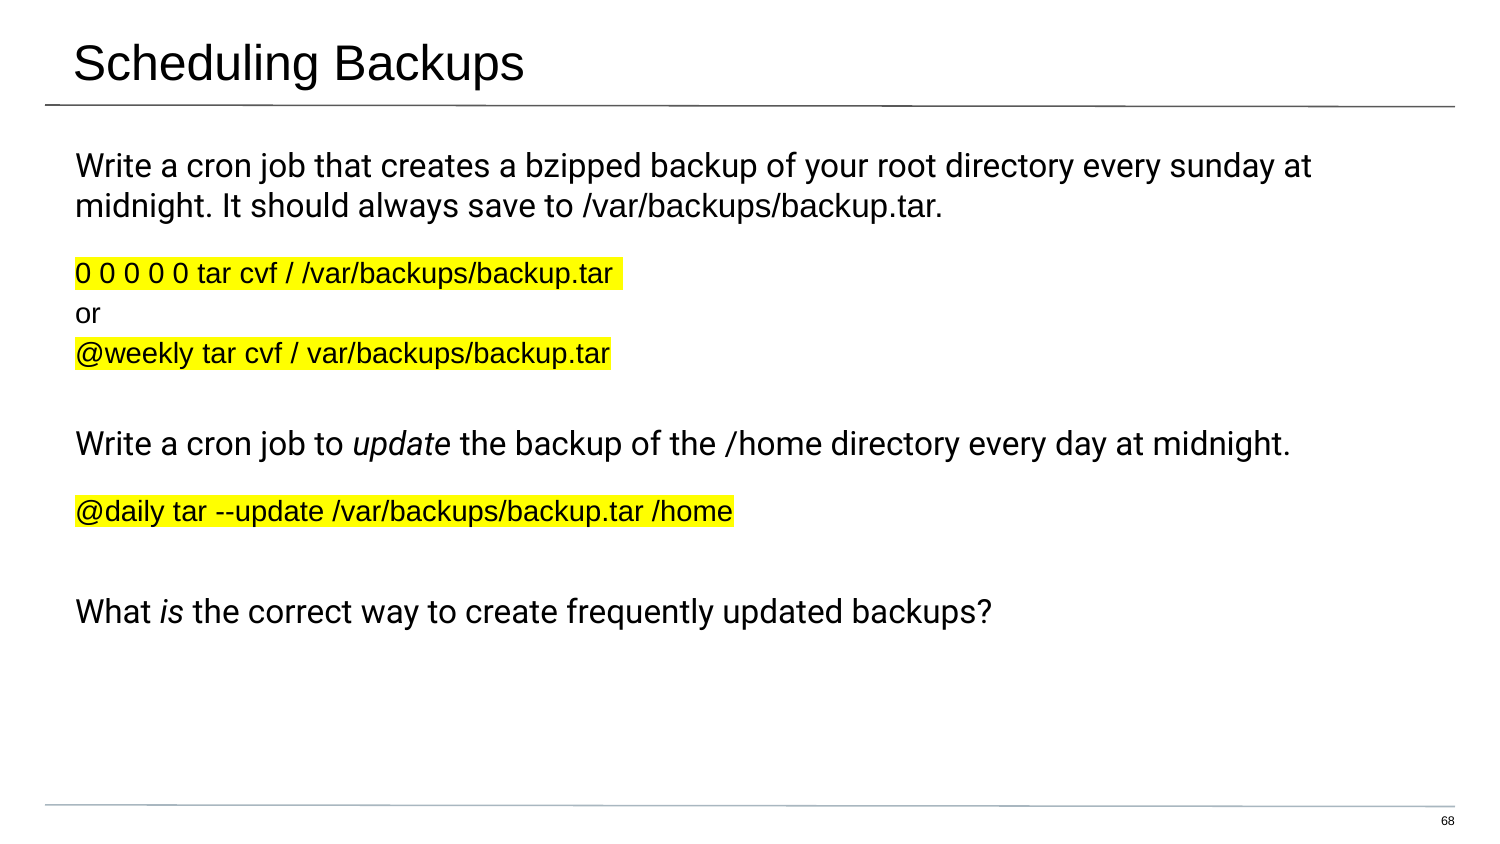

# Scheduling Backups
Write a cron job that creates a bzipped backup of your root directory every sunday at midnight. It should always save to /var/backups/backup.tar.
0 0 0 0 0 tar cvf / /var/backups/backup.tar
or
@weekly tar cvf / var/backups/backup.tar

Write a cron job to update the backup of the /home directory every day at midnight.
@daily tar --update /var/backups/backup.tar /home

What is the correct way to create frequently updated backups?

68